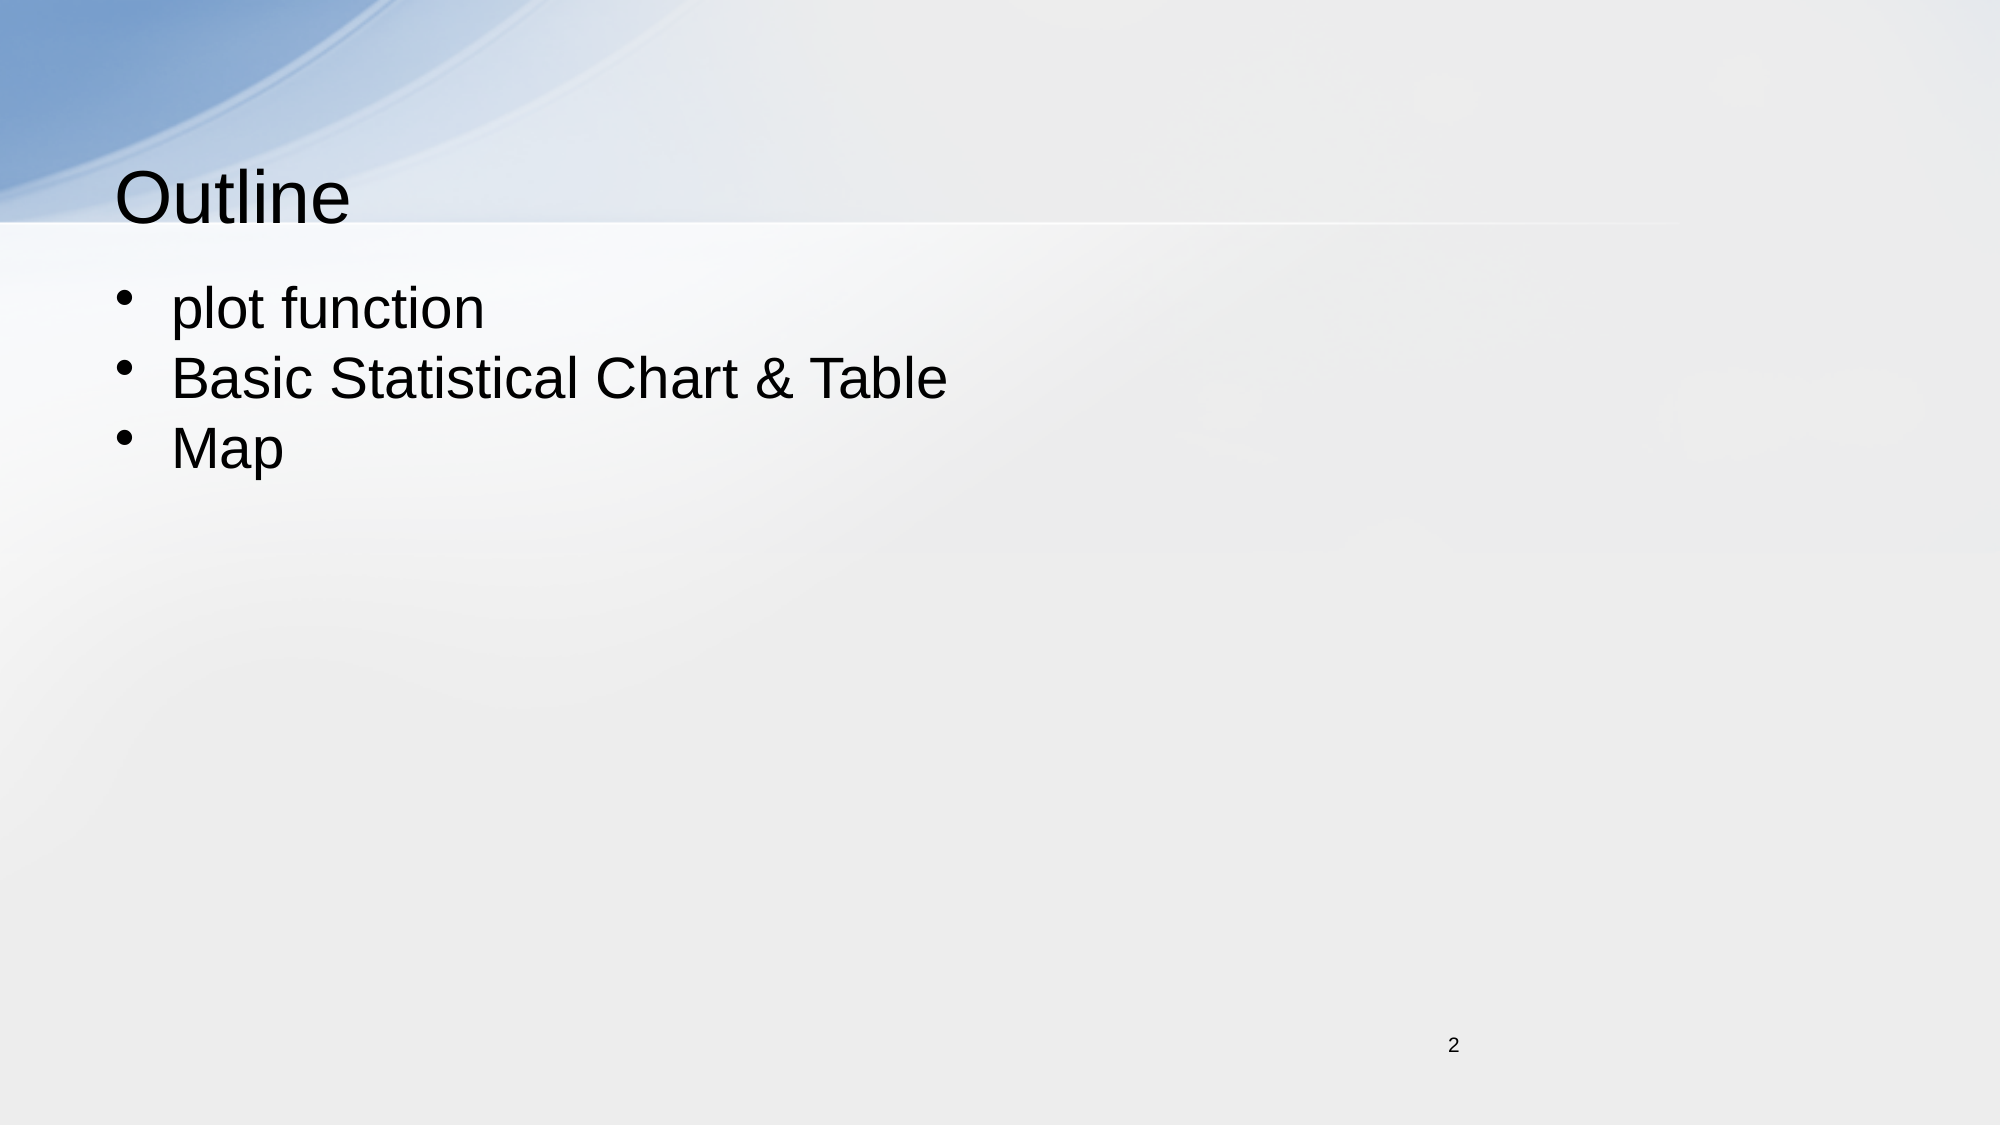

# Outline
plot function
Basic Statistical Chart & Table
Map

2